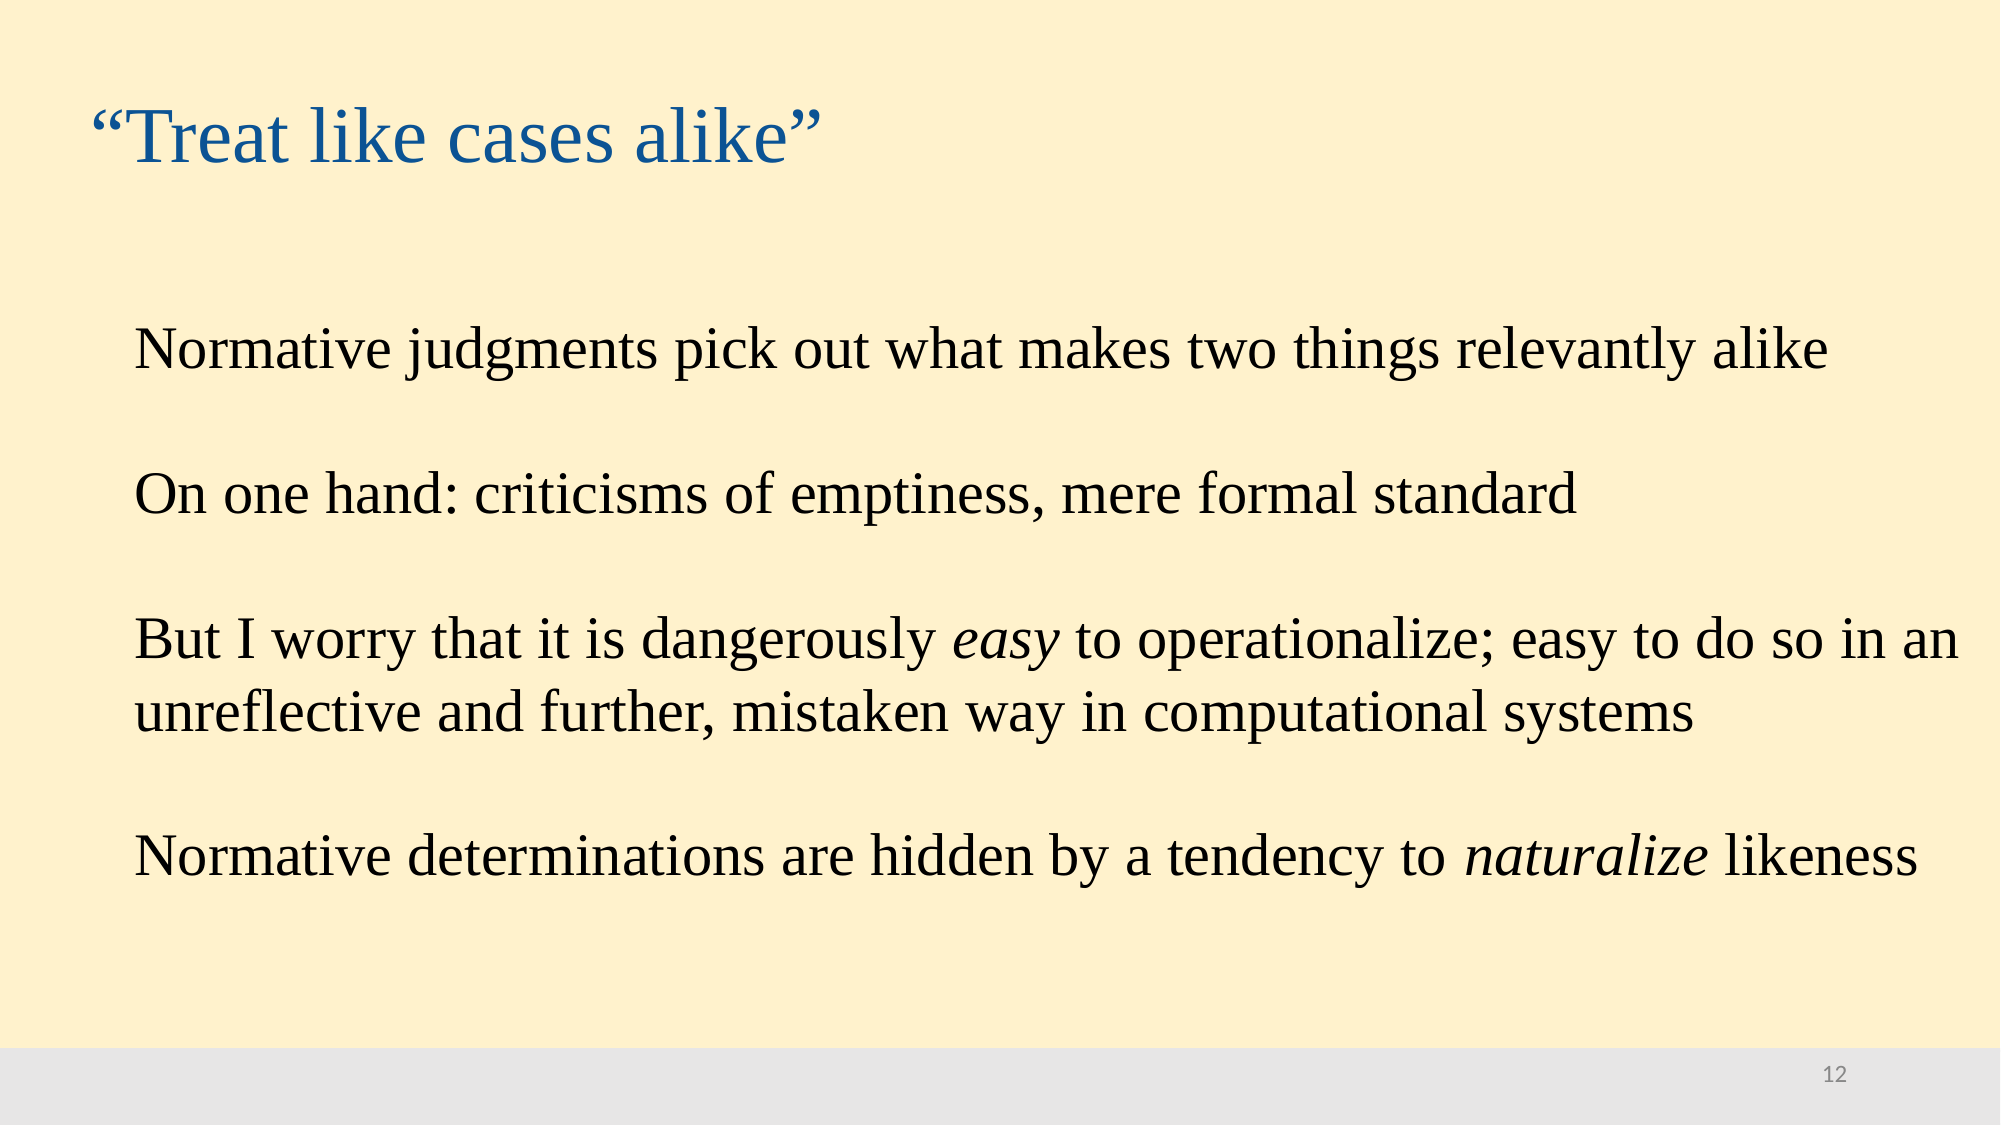

# “Treat like cases alike”
Normative judgments pick out what makes two things relevantly alike

On one hand: criticisms of emptiness, mere formal standard

But I worry that it is dangerously easy to operationalize; easy to do so in an unreflective and further, mistaken way in computational systems

Normative determinations are hidden by a tendency to naturalize likeness

12